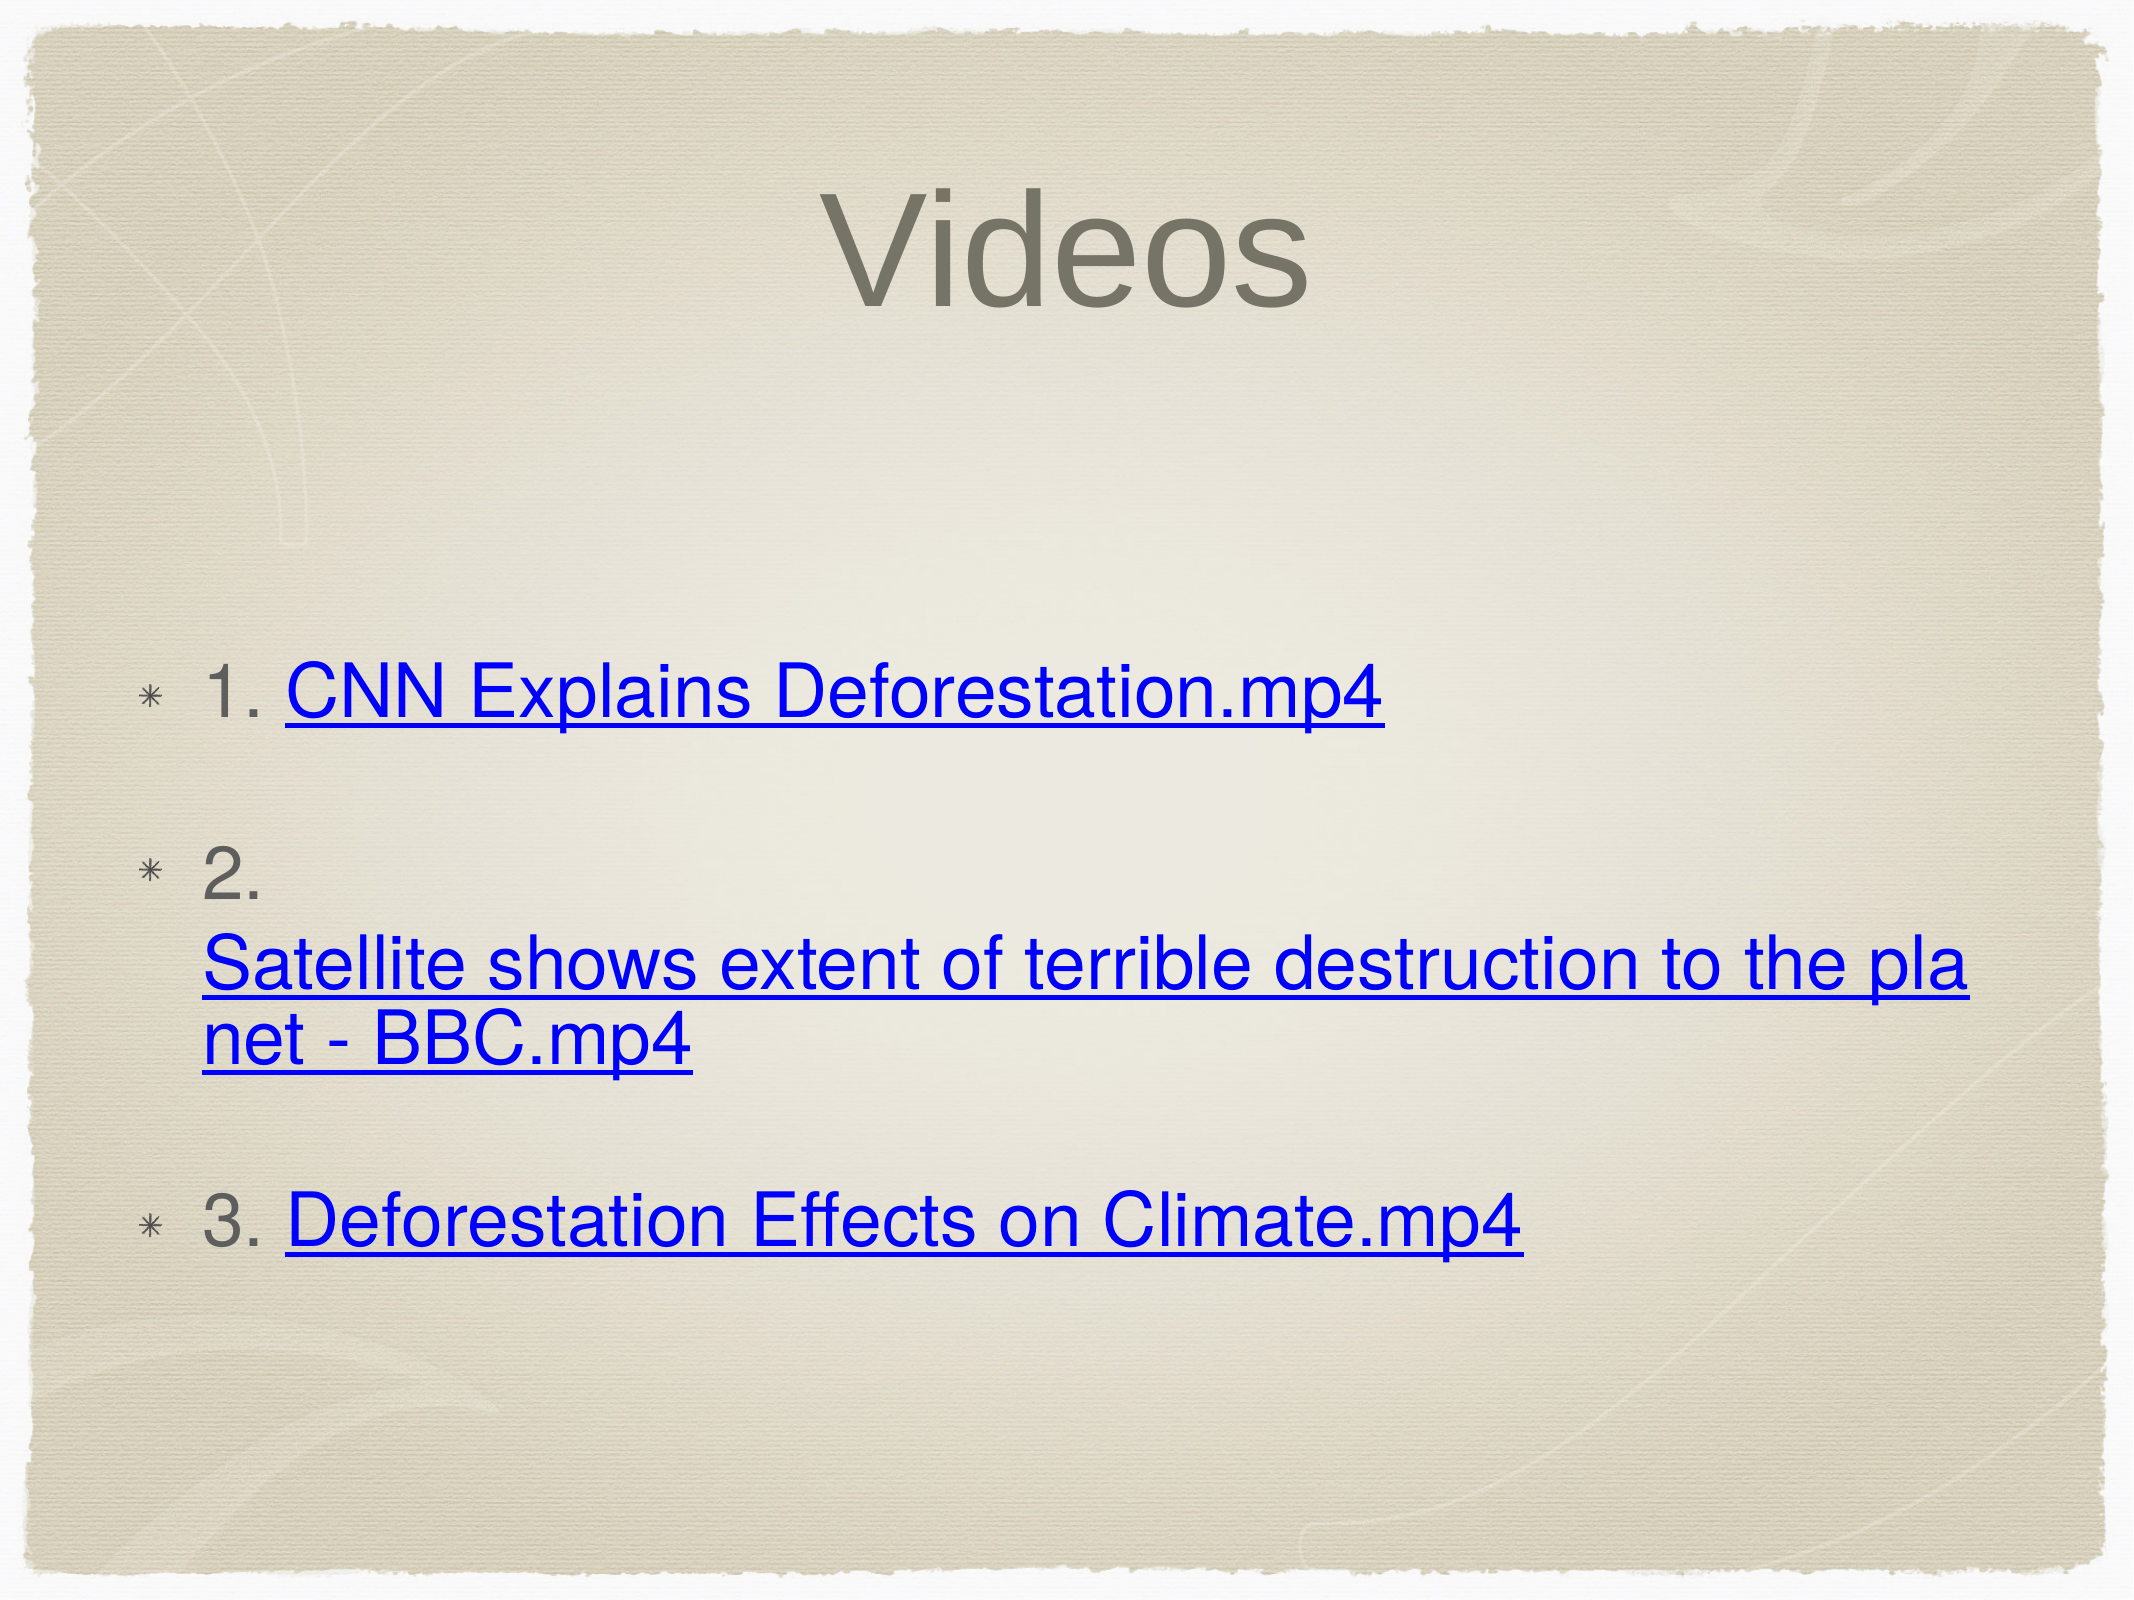

# Videos
1. CNN Explains Deforestation.mp4
2. Satellite shows extent of terrible destruction to the planet - BBC.mp4
3. Deforestation Effects on Climate.mp4